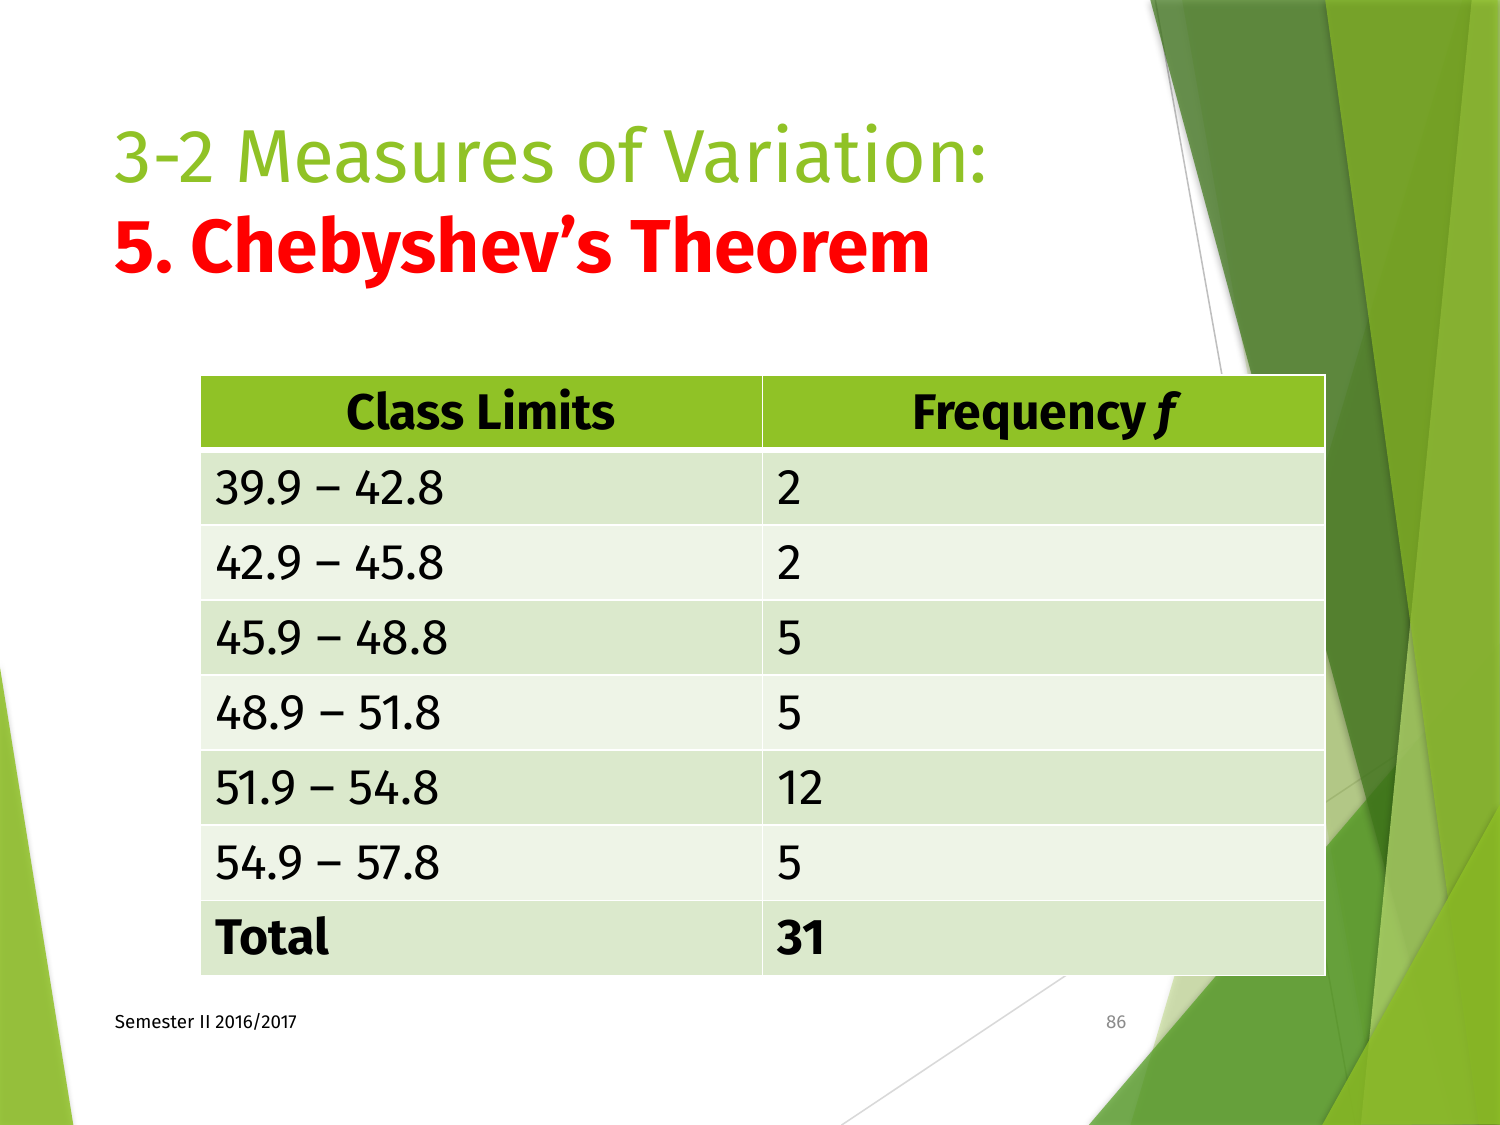

# 3-2 Measures of Variation: 5. Chebyshev’s Theorem
| Class Limits | Frequency f |
| --- | --- |
| 39.9 – 42.8 | 2 |
| 42.9 – 45.8 | 2 |
| 45.9 – 48.8 | 5 |
| 48.9 – 51.8 | 5 |
| 51.9 – 54.8 | 12 |
| 54.9 – 57.8 | 5 |
| Total | 31 |
Semester II 2016/2017
86